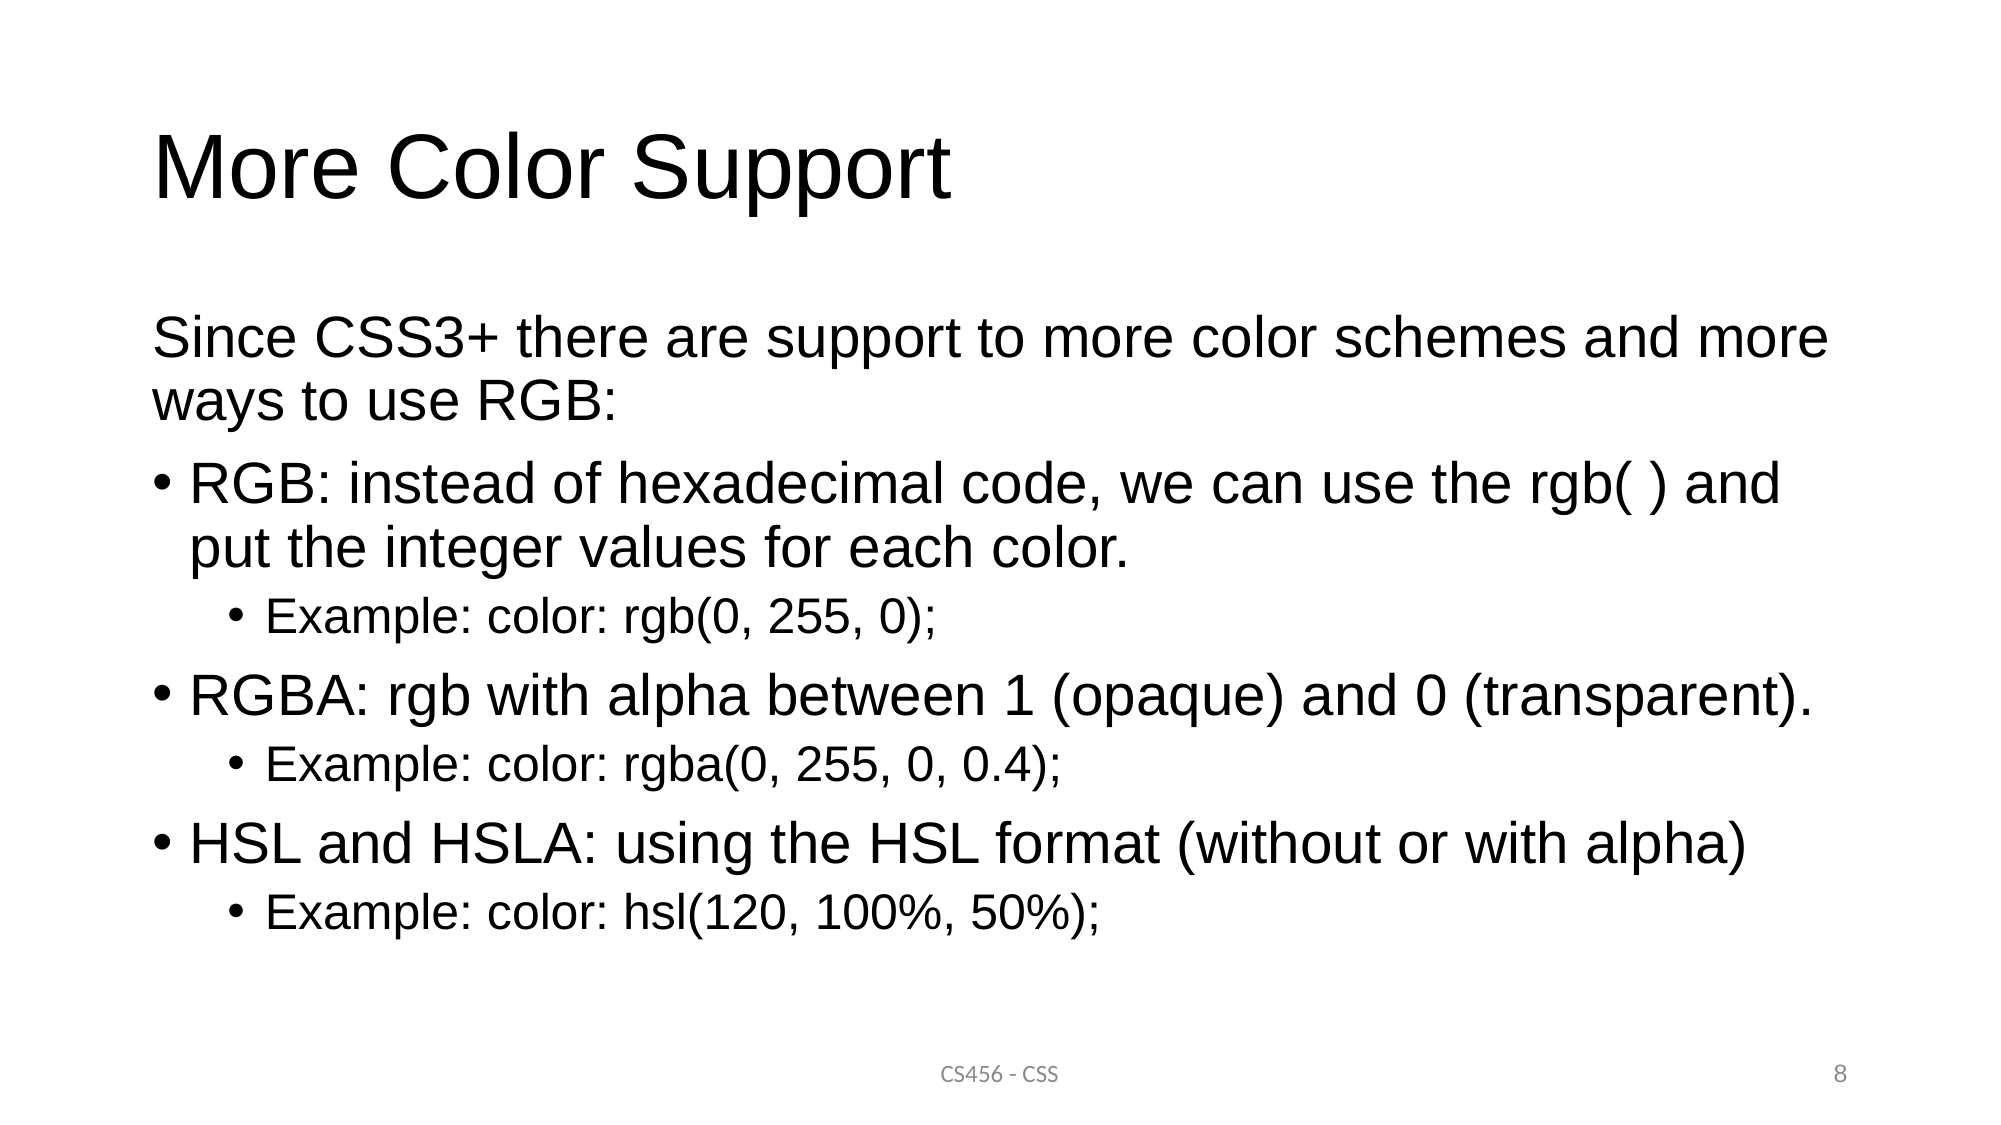

# More Color Support
Since CSS3+ there are support to more color schemes and more ways to use RGB:
RGB: instead of hexadecimal code, we can use the rgb( ) and put the integer values for each color.
Example: color: rgb(0, 255, 0);
RGBA: rgb with alpha between 1 (opaque) and 0 (transparent).
Example: color: rgba(0, 255, 0, 0.4);
HSL and HSLA: using the HSL format (without or with alpha)
Example: color: hsl(120, 100%, 50%);
CS456 - CSS
8